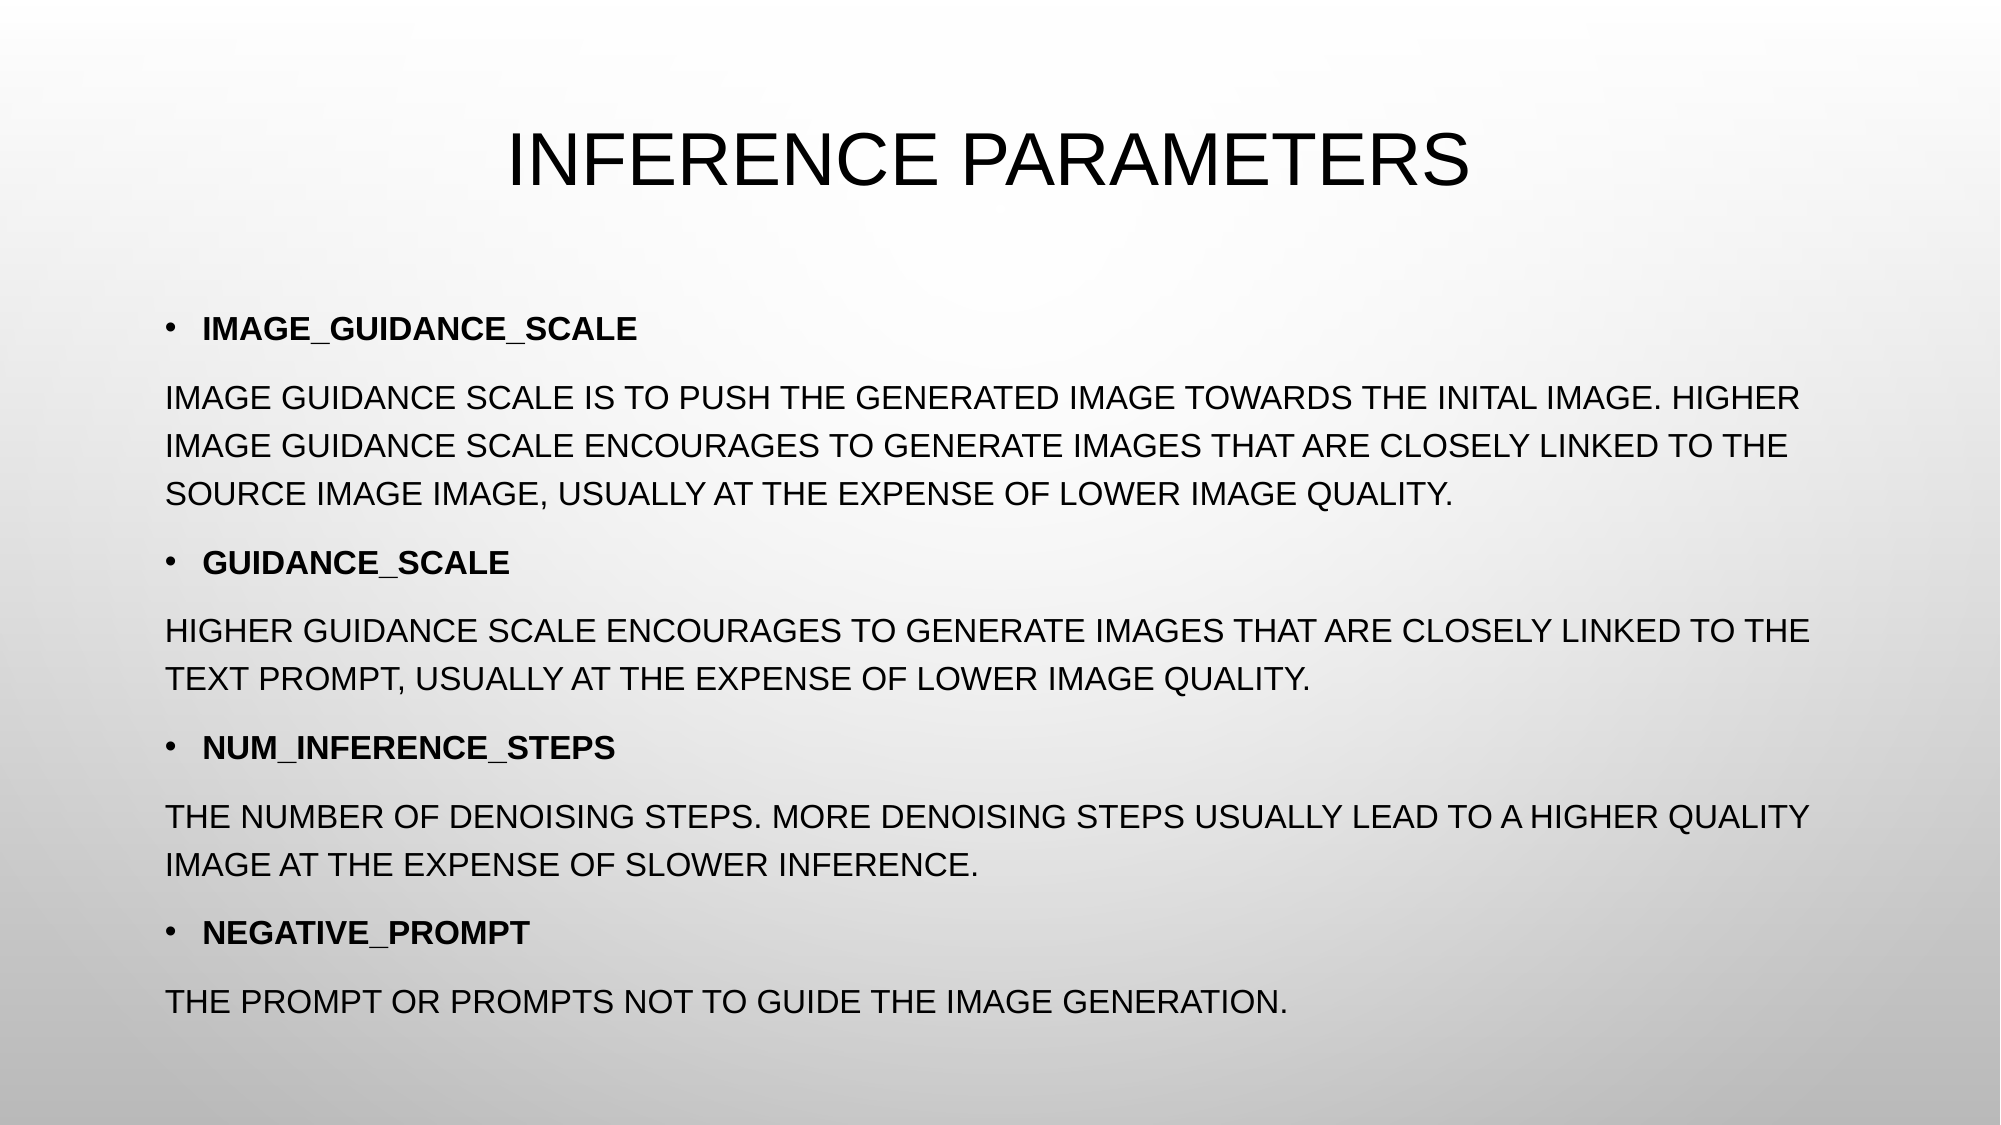

# Inference Parameters
image_guidance_scale
Image guidance scale is to push the generated image towards the inital image. Higher image guidance scale encourages to generate images that are closely linked to the source image image, usually at the expense of lower image quality.
guidance_scale
Higher guidance scale encourages to generate images that are closely linked to the text prompt, usually at the expense of lower image quality.
num_inference_steps
The number of denoising steps. More denoising steps usually lead to a higher quality image at the expense of slower inference.
negative_prompt
The prompt or prompts not to guide the image generation.